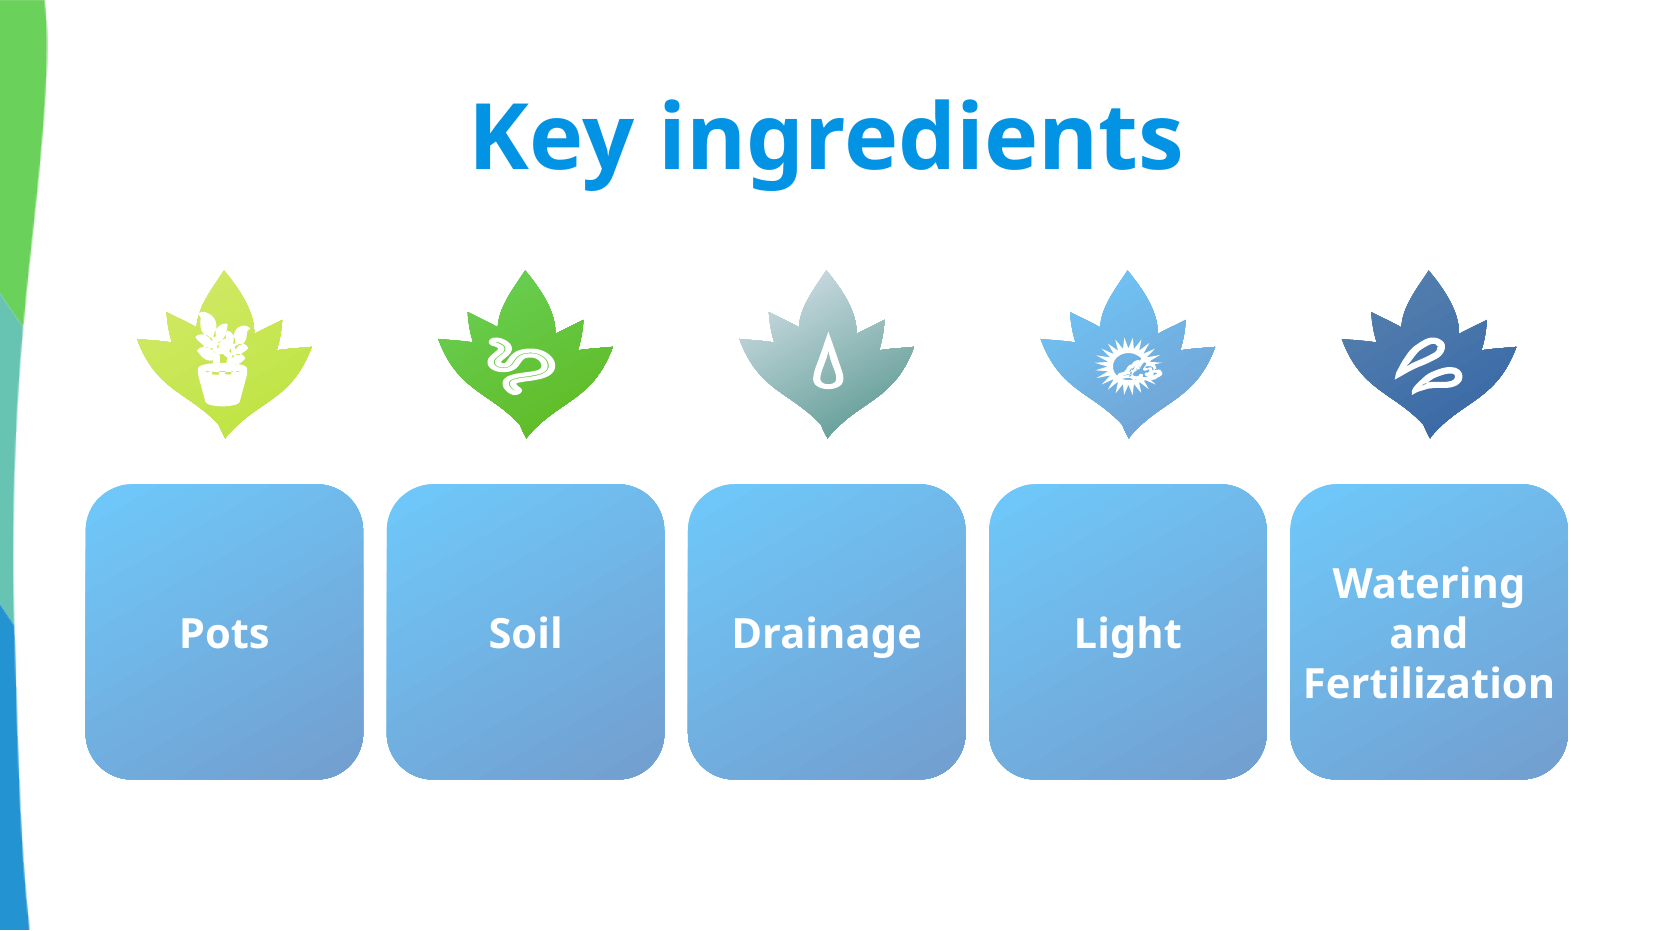

Key ingredients

🪴

💧
🪱
🌤️
💦

# Pots

Soil

Drainage

Light

Watering and Fertilization